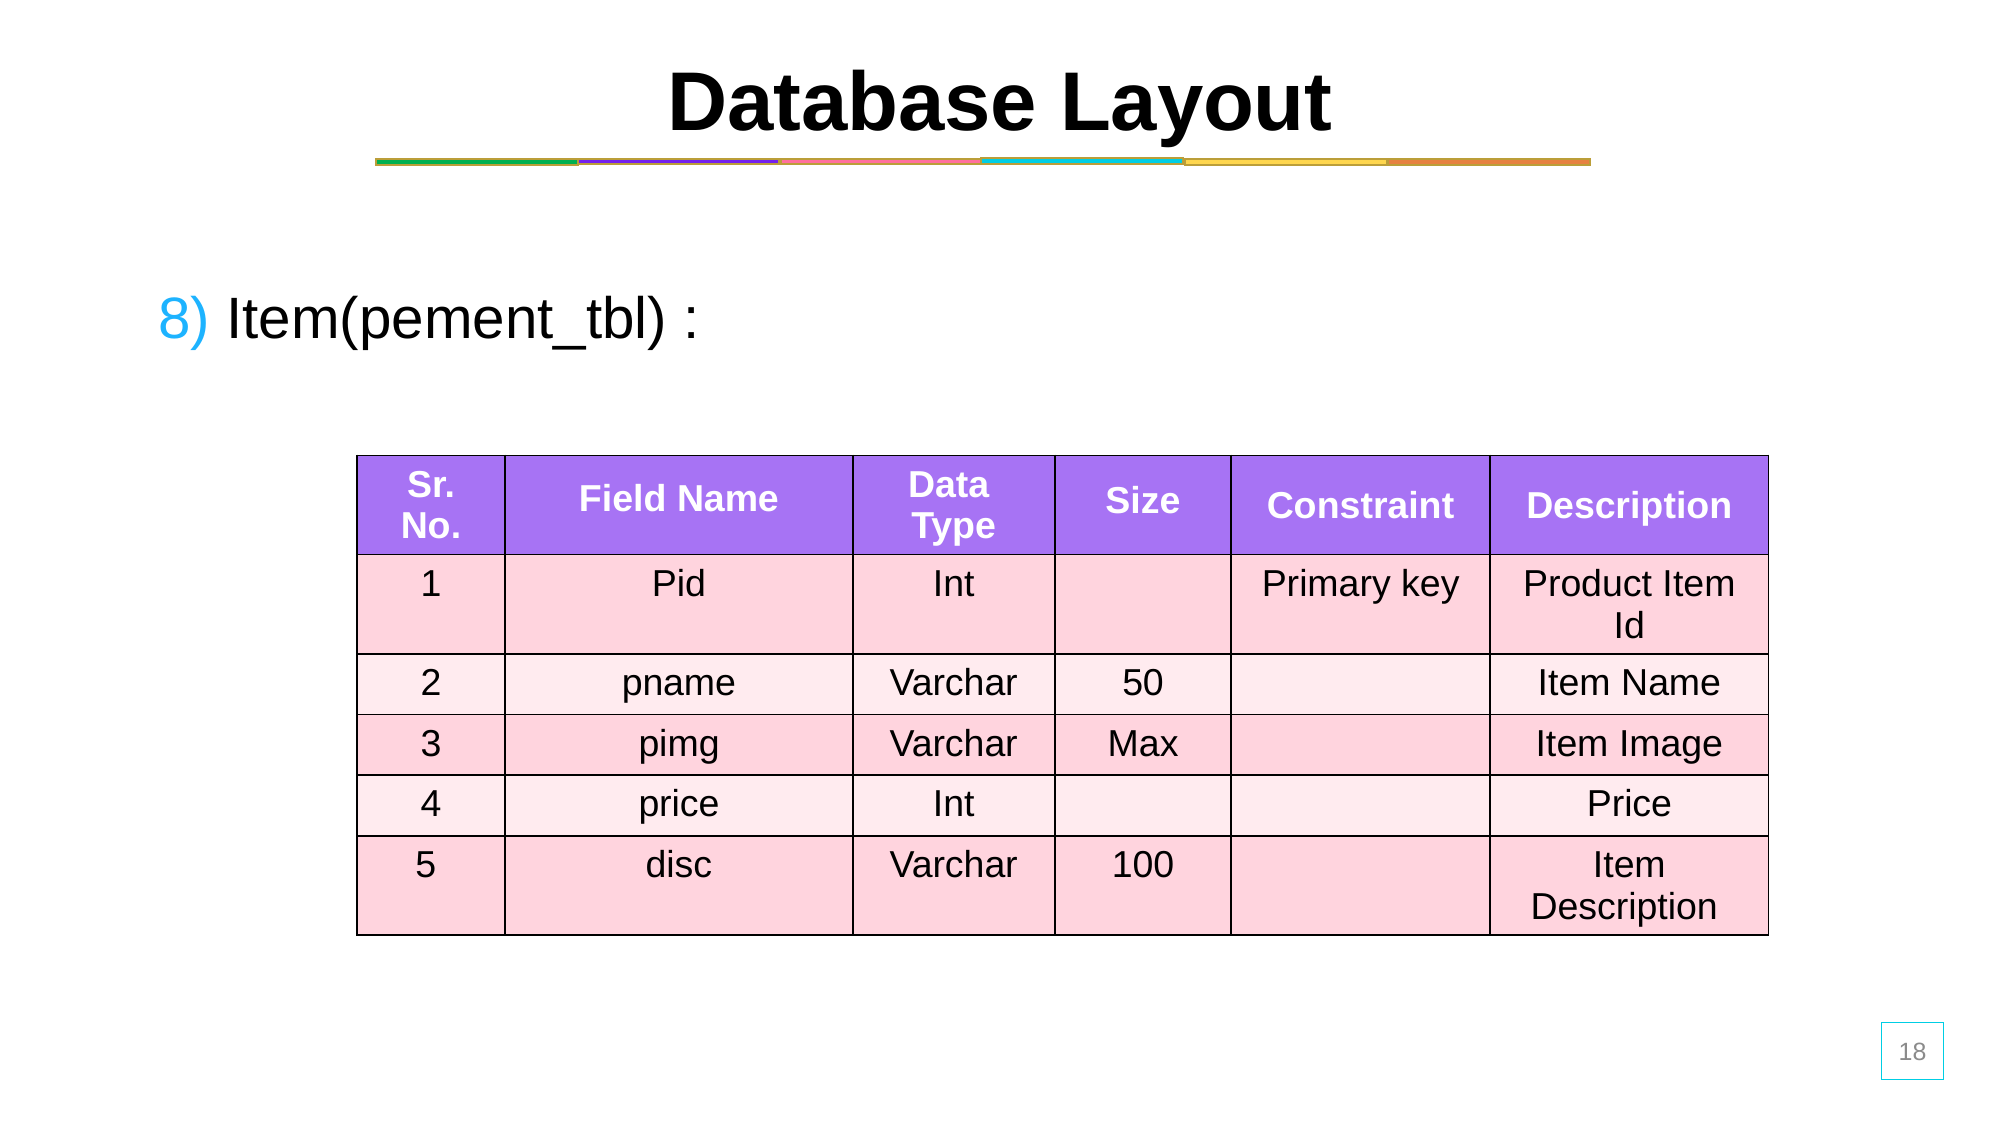

# Database Layout

8) Item(pement_tbl) :

| Sr. No. | Field Name | Data Type | Size | Constraint | Description |
| --- | --- | --- | --- | --- | --- |
| 1 | Pid | Int |  | Primary key | Product Item Id |
| 2 | pname | Varchar | 50 |  | Item Name |
| 3 | pimg | Varchar | Max |  | Item Image |
| 4 | price | Int |  |  | Price |
| 5 | disc | Varchar | 100 |  | Item Description |
18